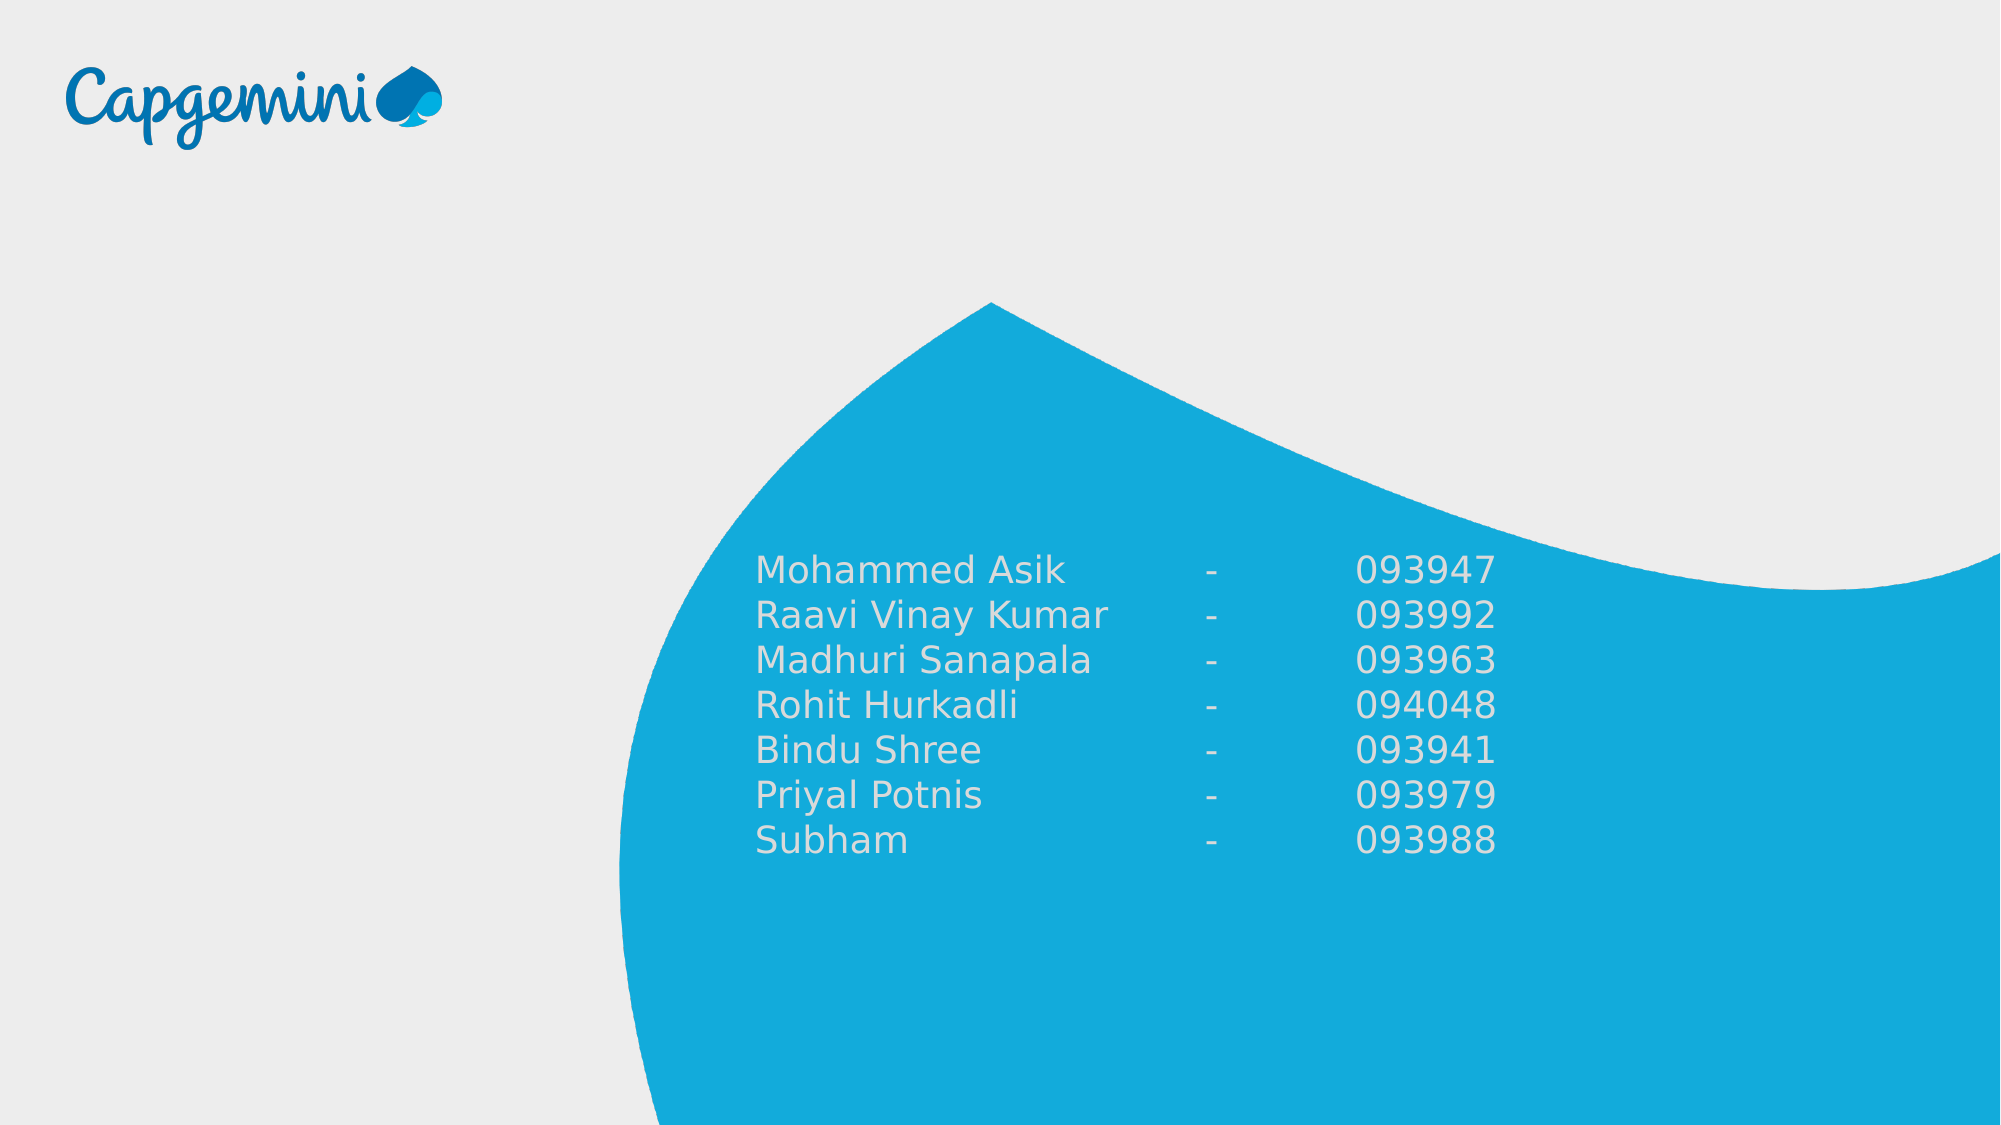

Mohammed Asik	-	093947
Raavi Vinay Kumar	-	093992
Madhuri Sanapala	-	093963
Rohit Hurkadli		-	094048
Bindu Shree		-	093941
Priyal Potnis		-	093979
Subham		-	093988